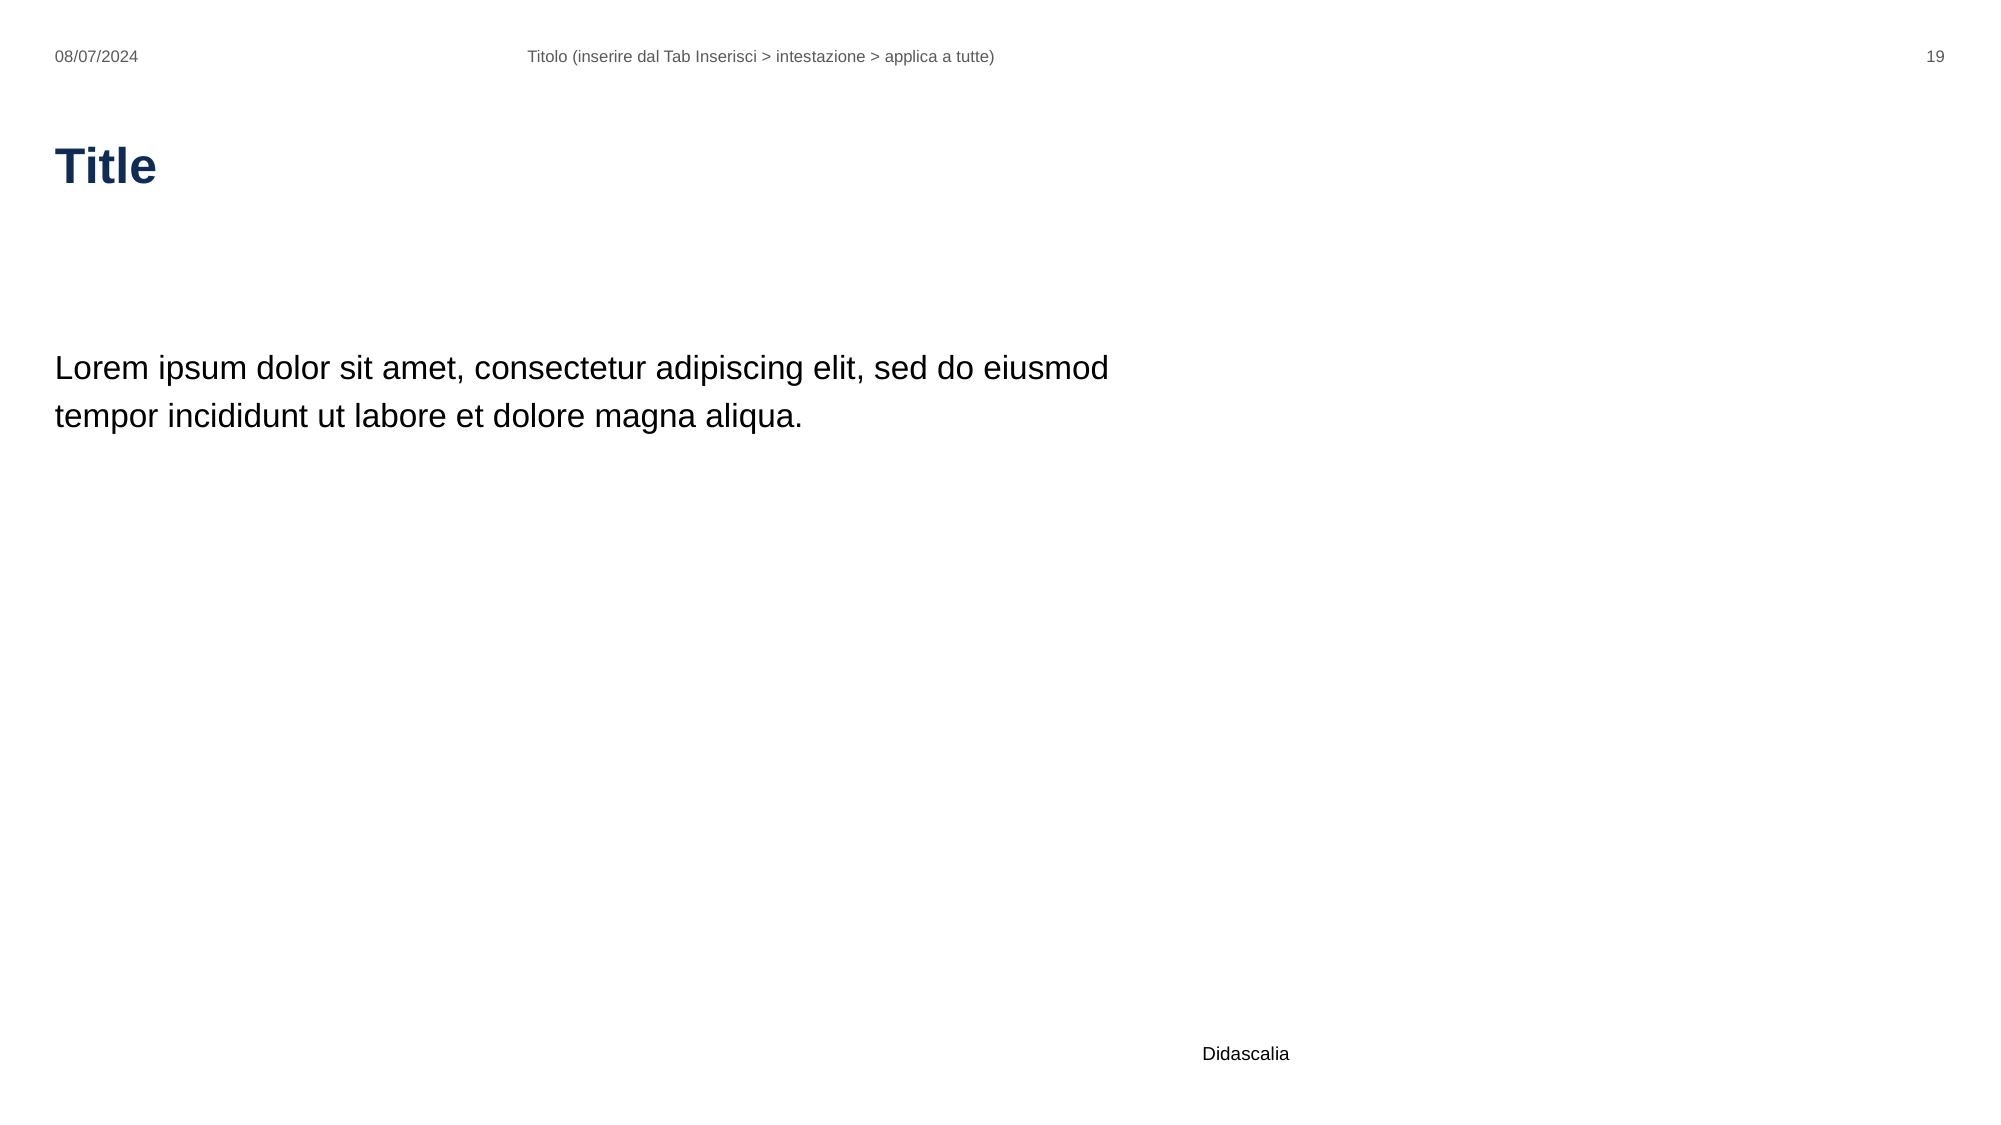

08/07/2024
Titolo (inserire dal Tab Inserisci > intestazione > applica a tutte)
19

# Title
Lorem ipsum dolor sit amet, consectetur adipiscing elit, sed do eiusmod tempor incididunt ut labore et dolore magna aliqua.

Didascalia